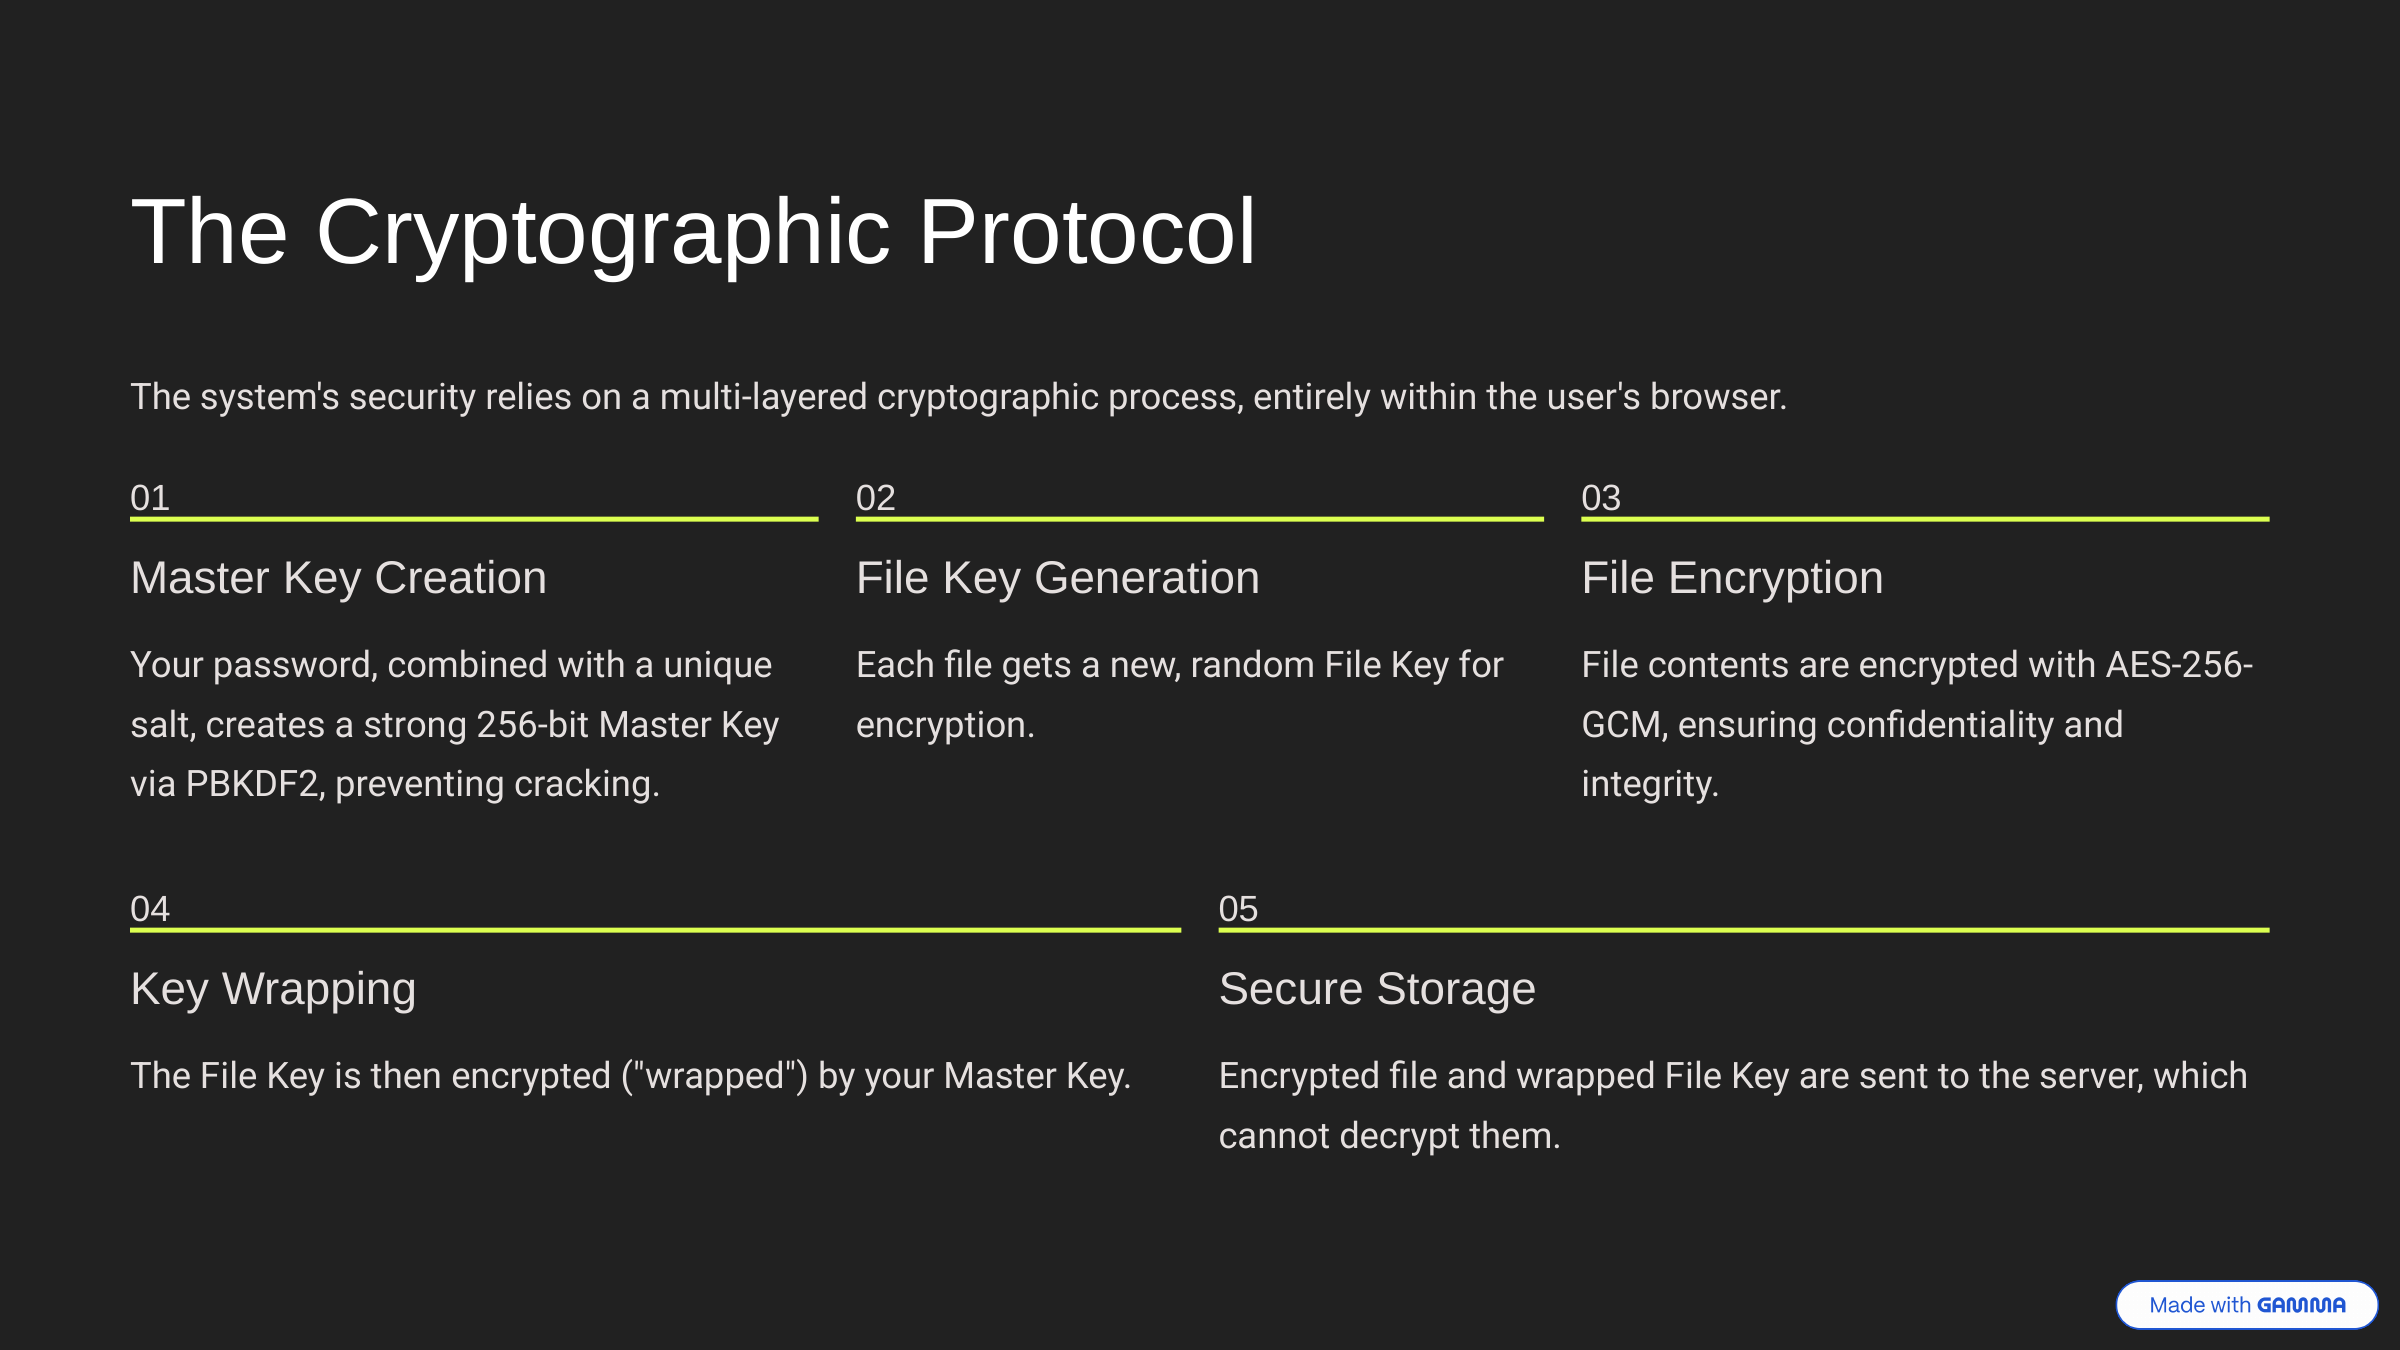

The Cryptographic Protocol
The system's security relies on a multi-layered cryptographic process, entirely within the user's browser.
01
02
03

Master Key Creation
File Key Generation
File Encryption
Your password, combined with a unique salt, creates a strong 256-bit Master Key via PBKDF2, preventing cracking.
Each file gets a new, random File Key for encryption.
File contents are encrypted with AES-256-GCM, ensuring confidentiality and integrity.
04
05

Key Wrapping
Secure Storage
The File Key is then encrypted ("wrapped") by your Master Key.
Encrypted file and wrapped File Key are sent to the server, which cannot decrypt them.